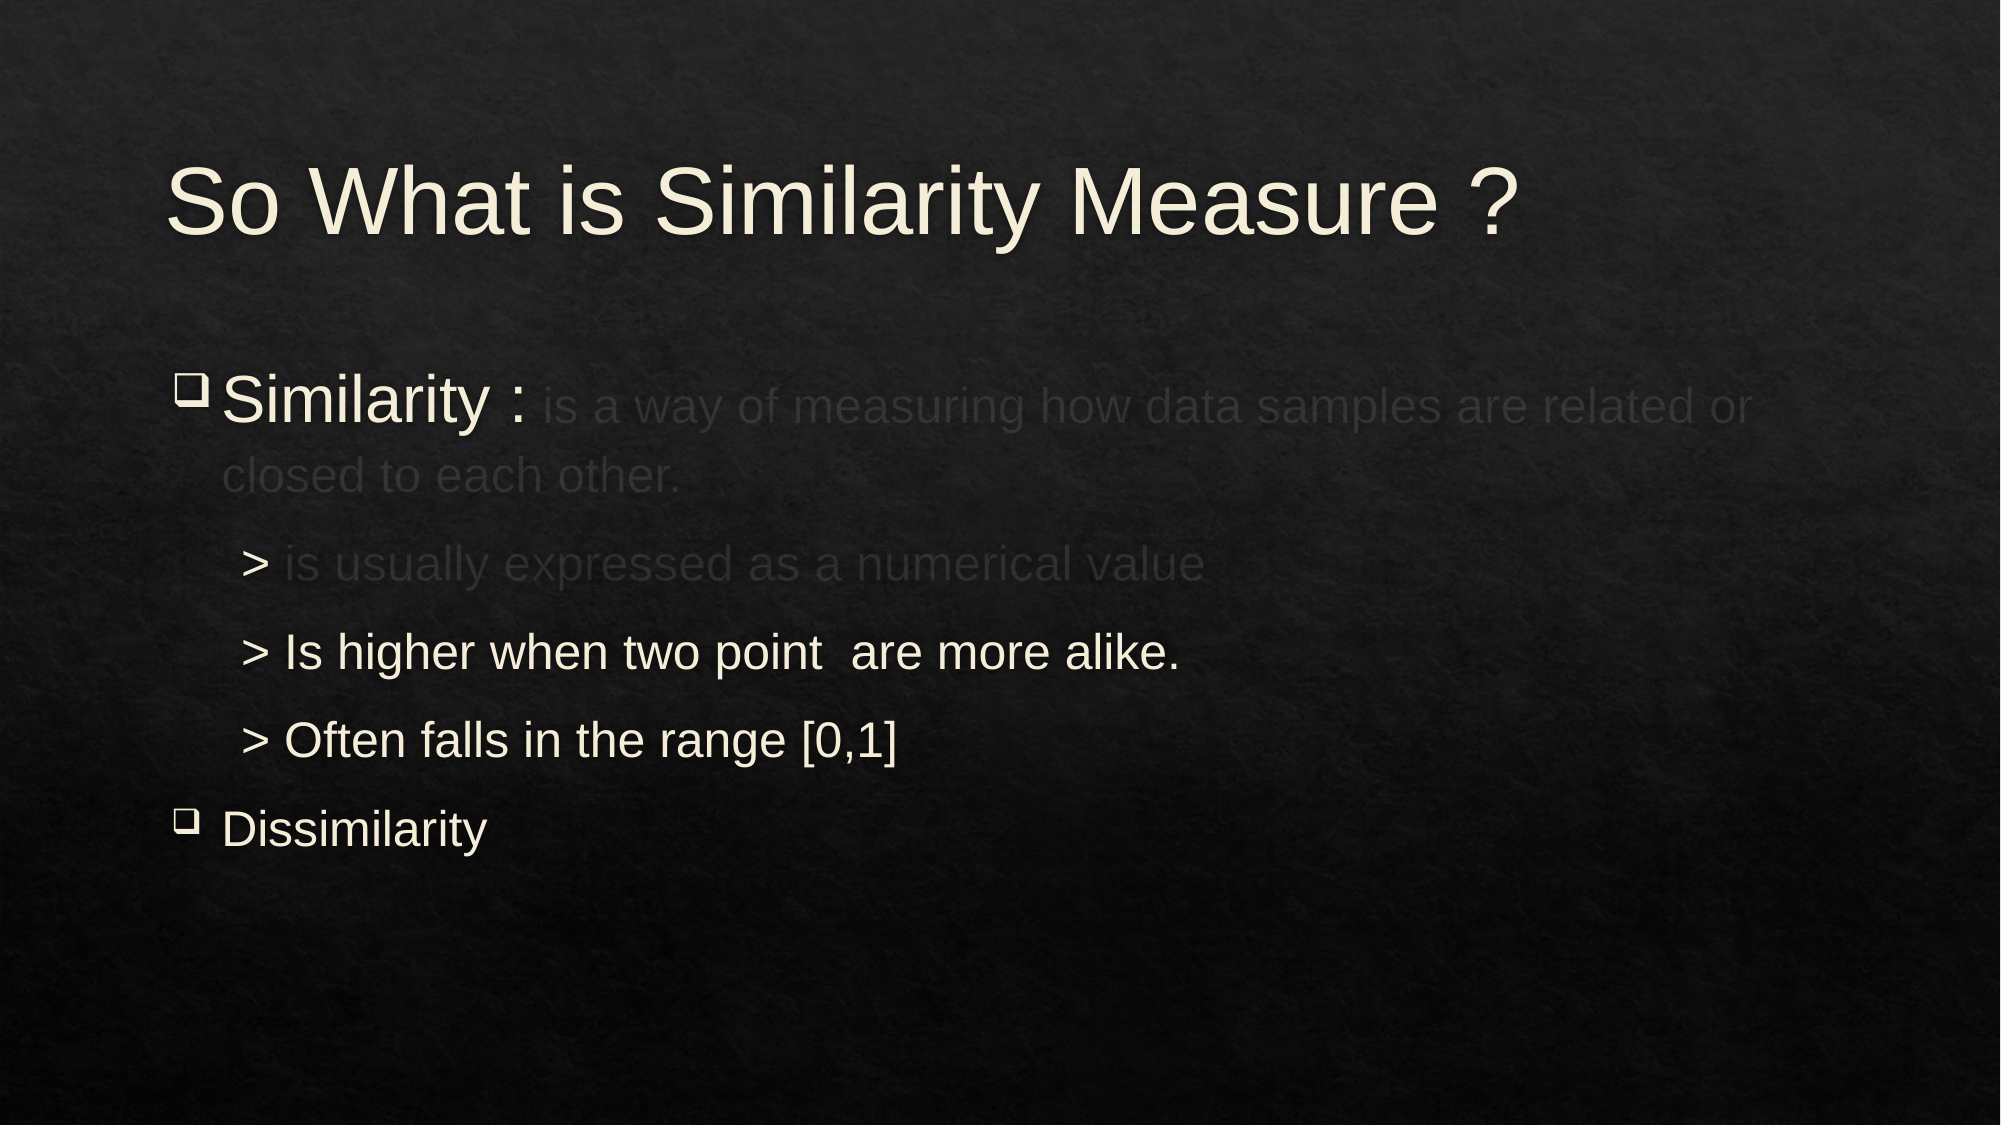

# So What is Similarity Measure ?
Similarity : is a way of measuring how data samples are related or closed to each other.
     > is usually expressed as a numerical value
     > Is higher when two point  are more alike.
     > Often falls in the range [0,1]
Dissimilarity